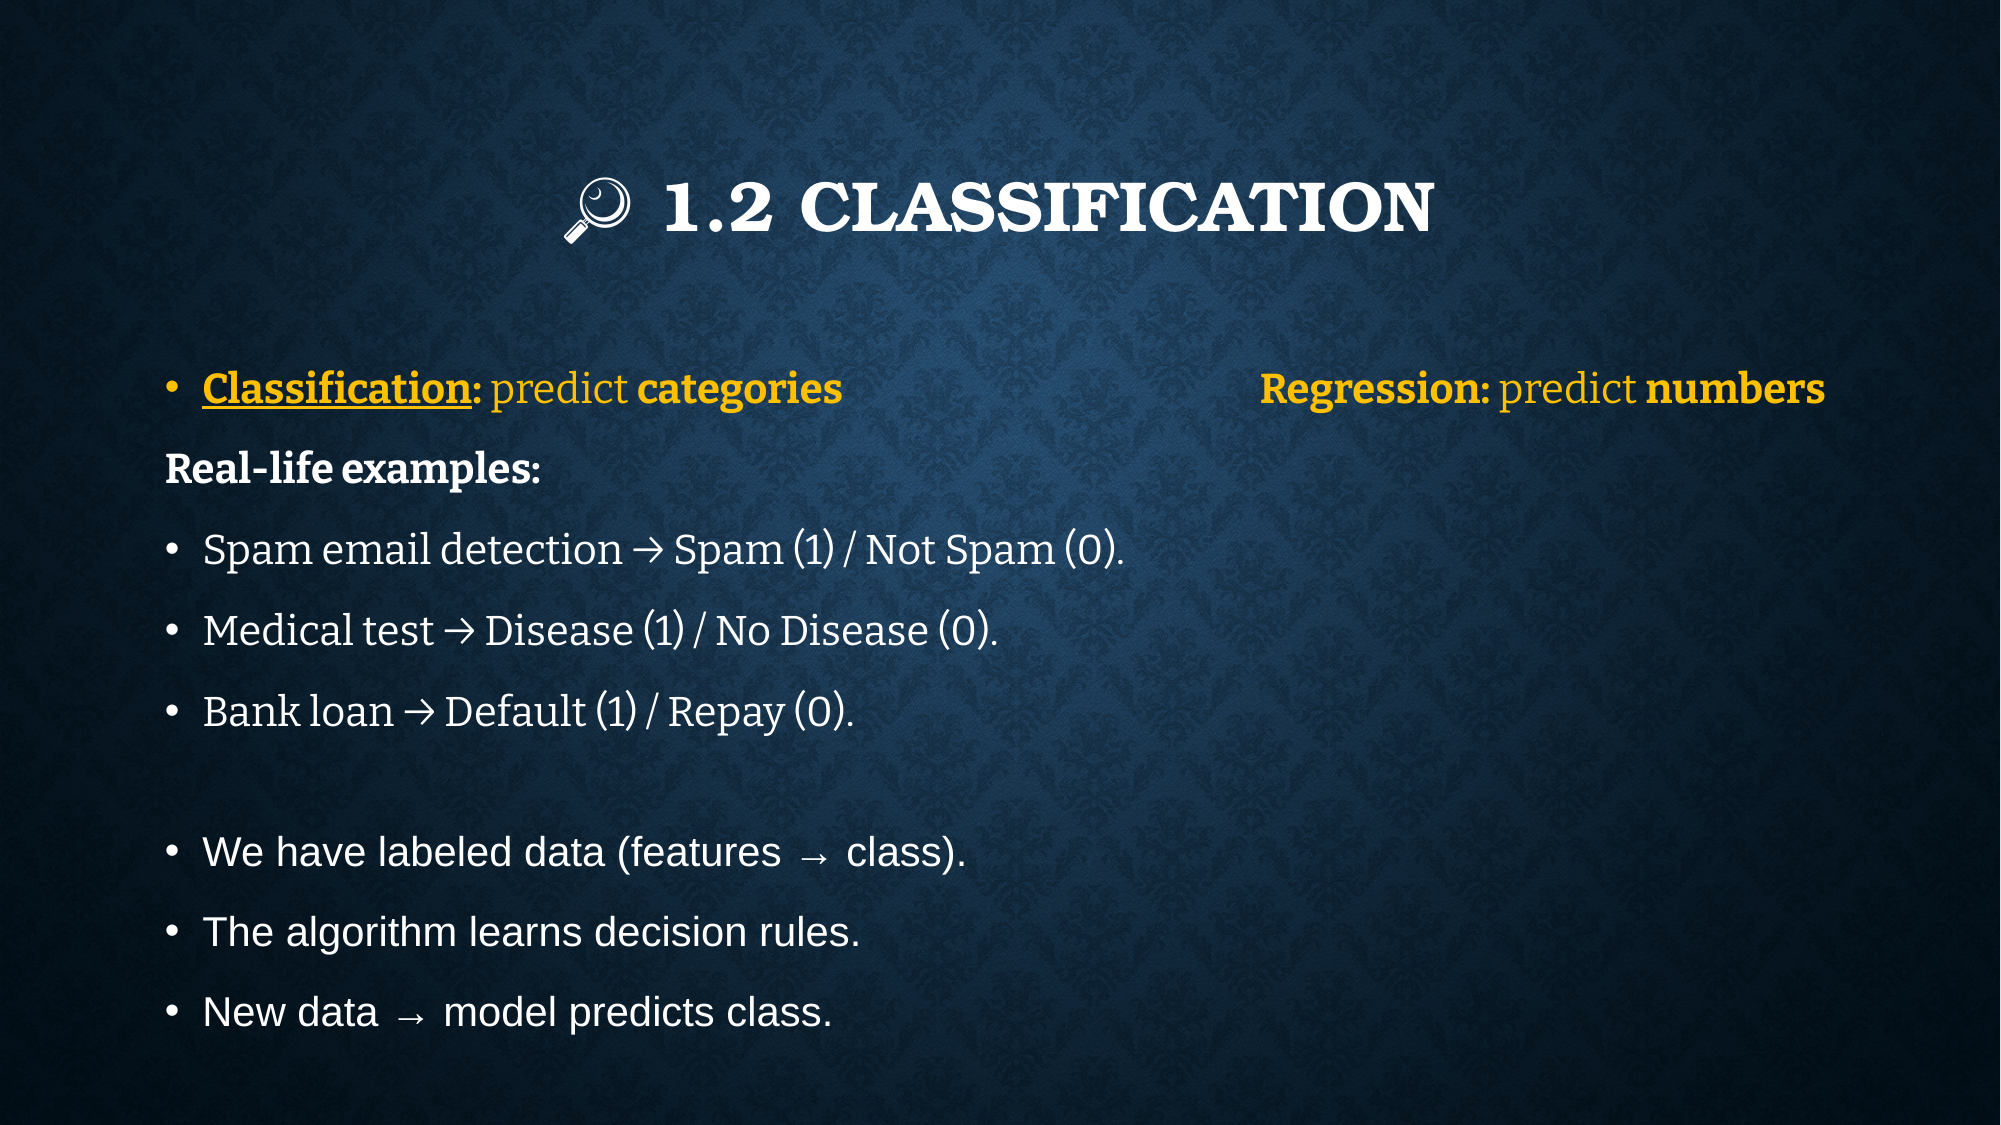

# 🔎 1.2 Classification
Classification: predict categories			 Regression: predict numbers
Real-life examples:
Spam email detection → Spam (1) / Not Spam (0).
Medical test → Disease (1) / No Disease (0).
Bank loan → Default (1) / Repay (0).
We have labeled data (features → class).
The algorithm learns decision rules.
New data → model predicts class.